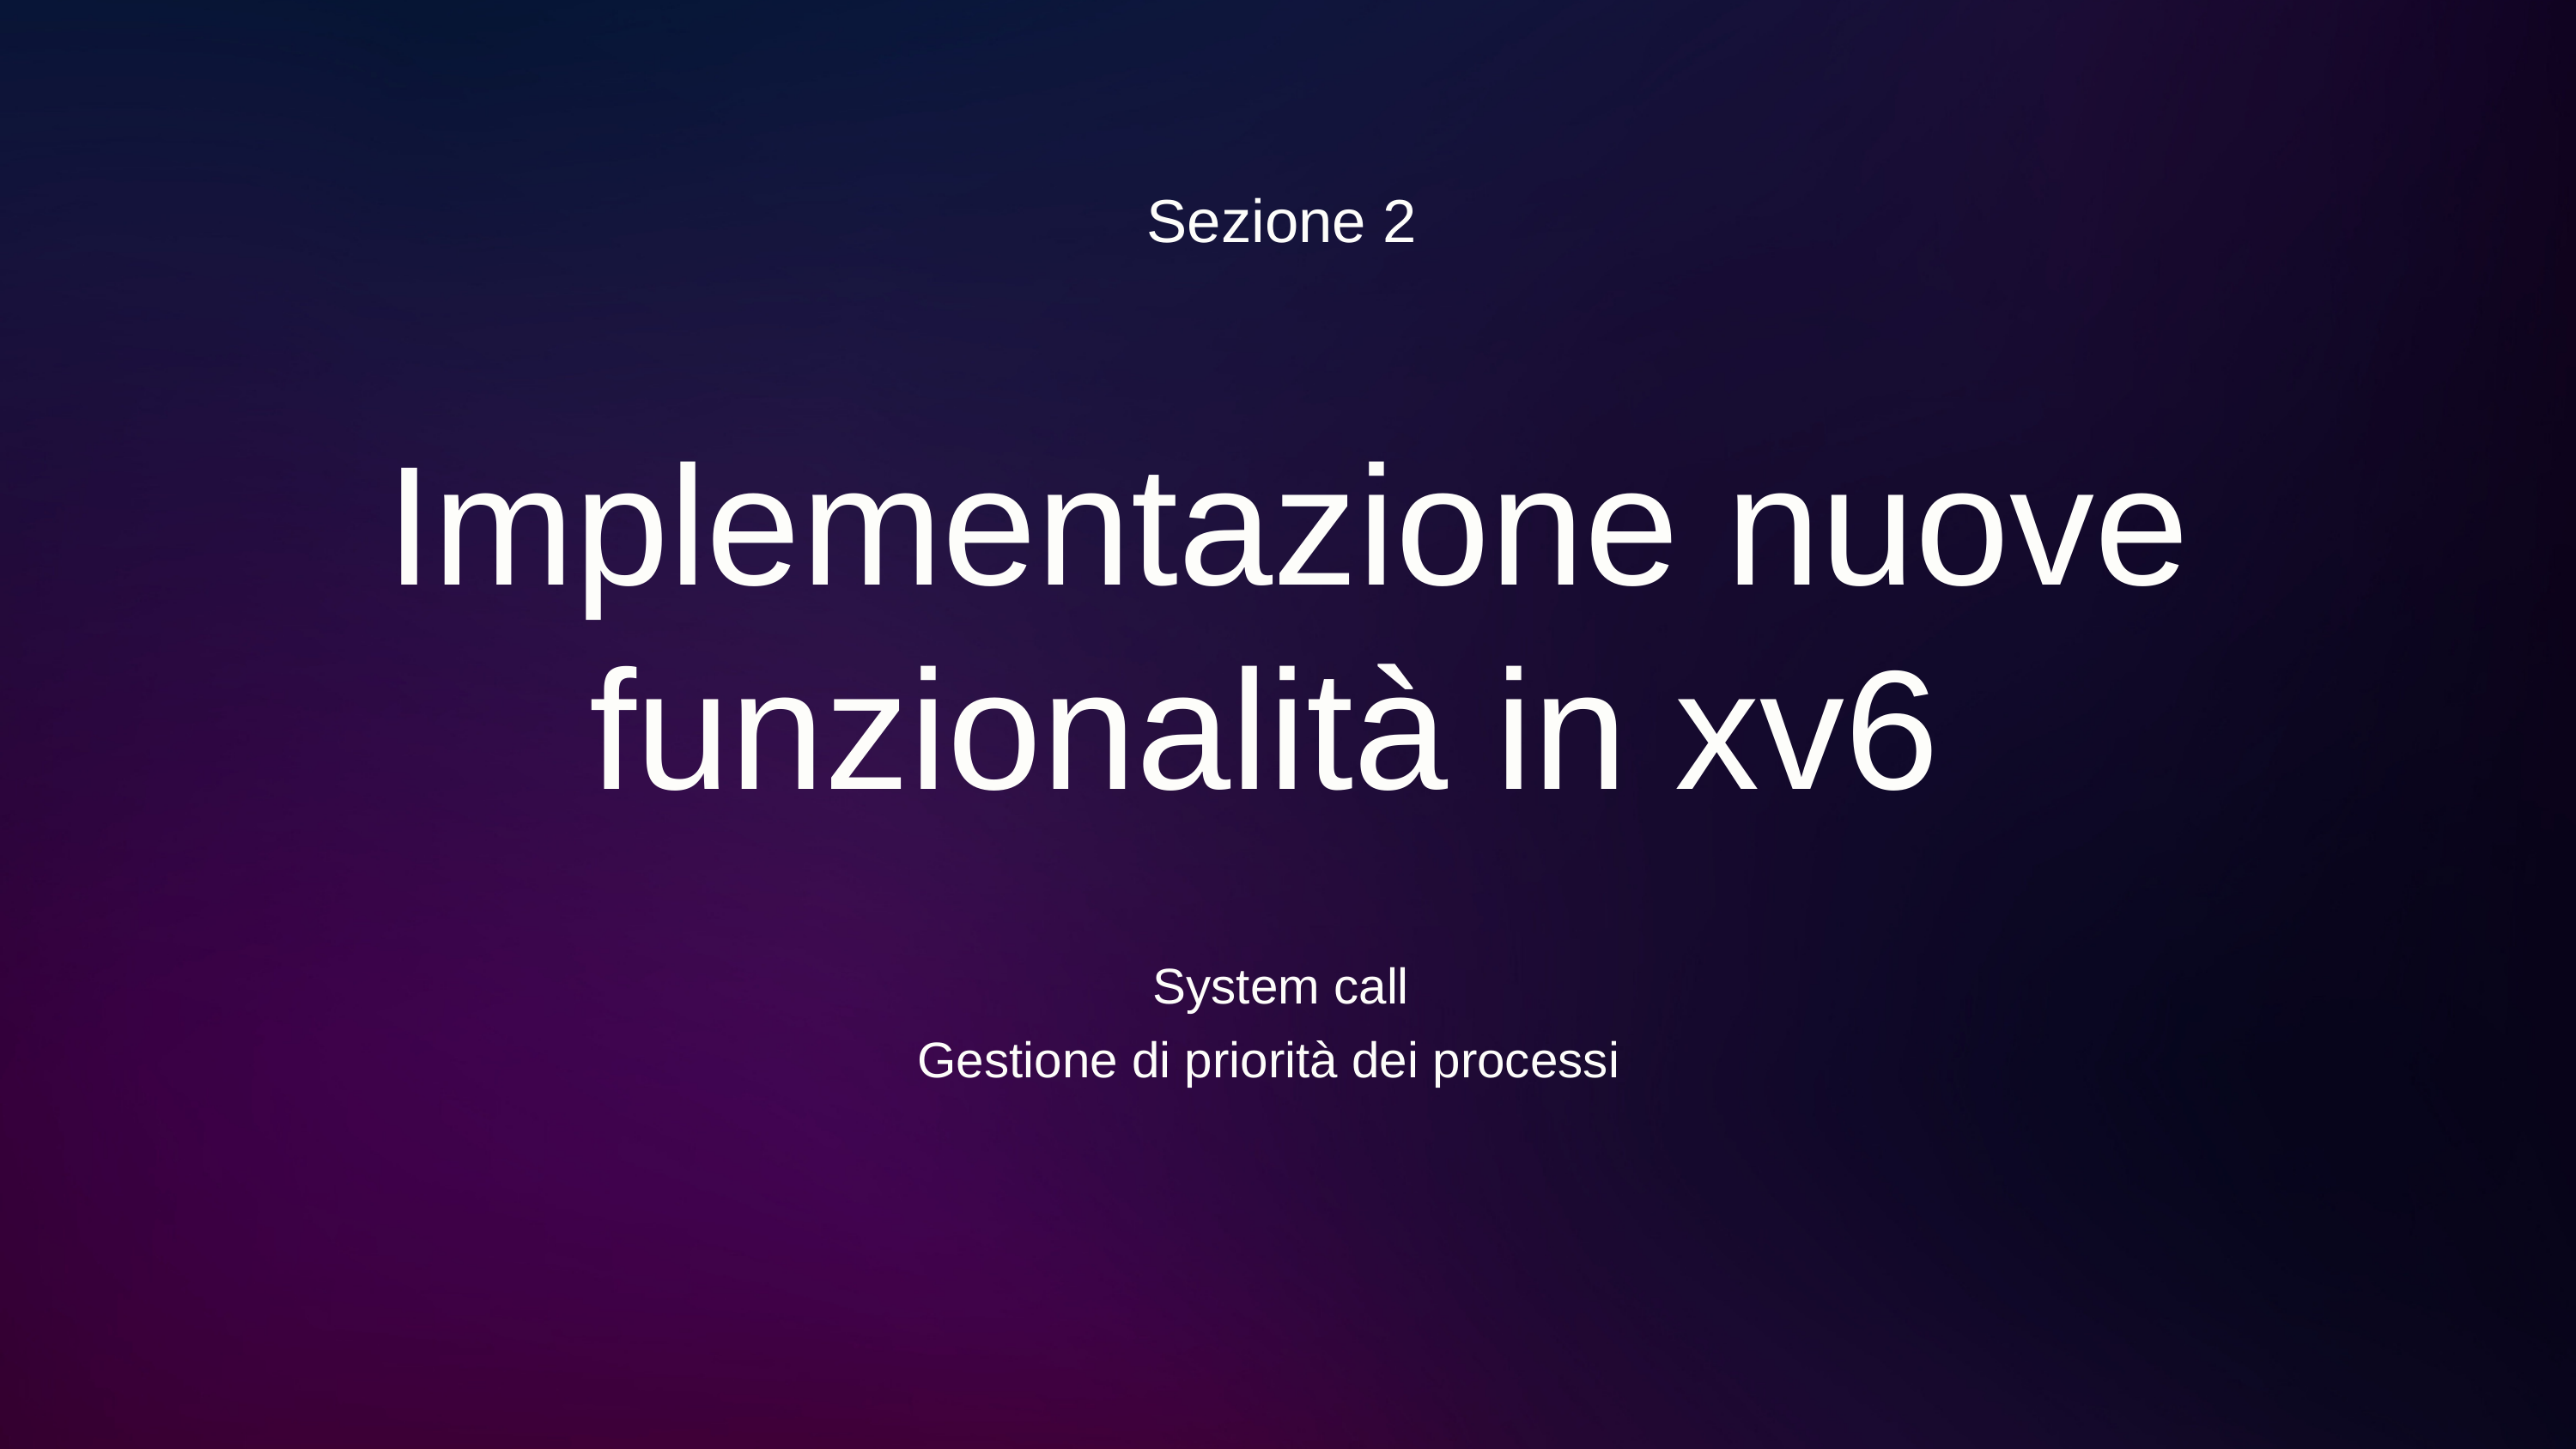

Sezione 2
Implementazione nuove funzionalità in xv6
System call
Gestione di priorità dei processi